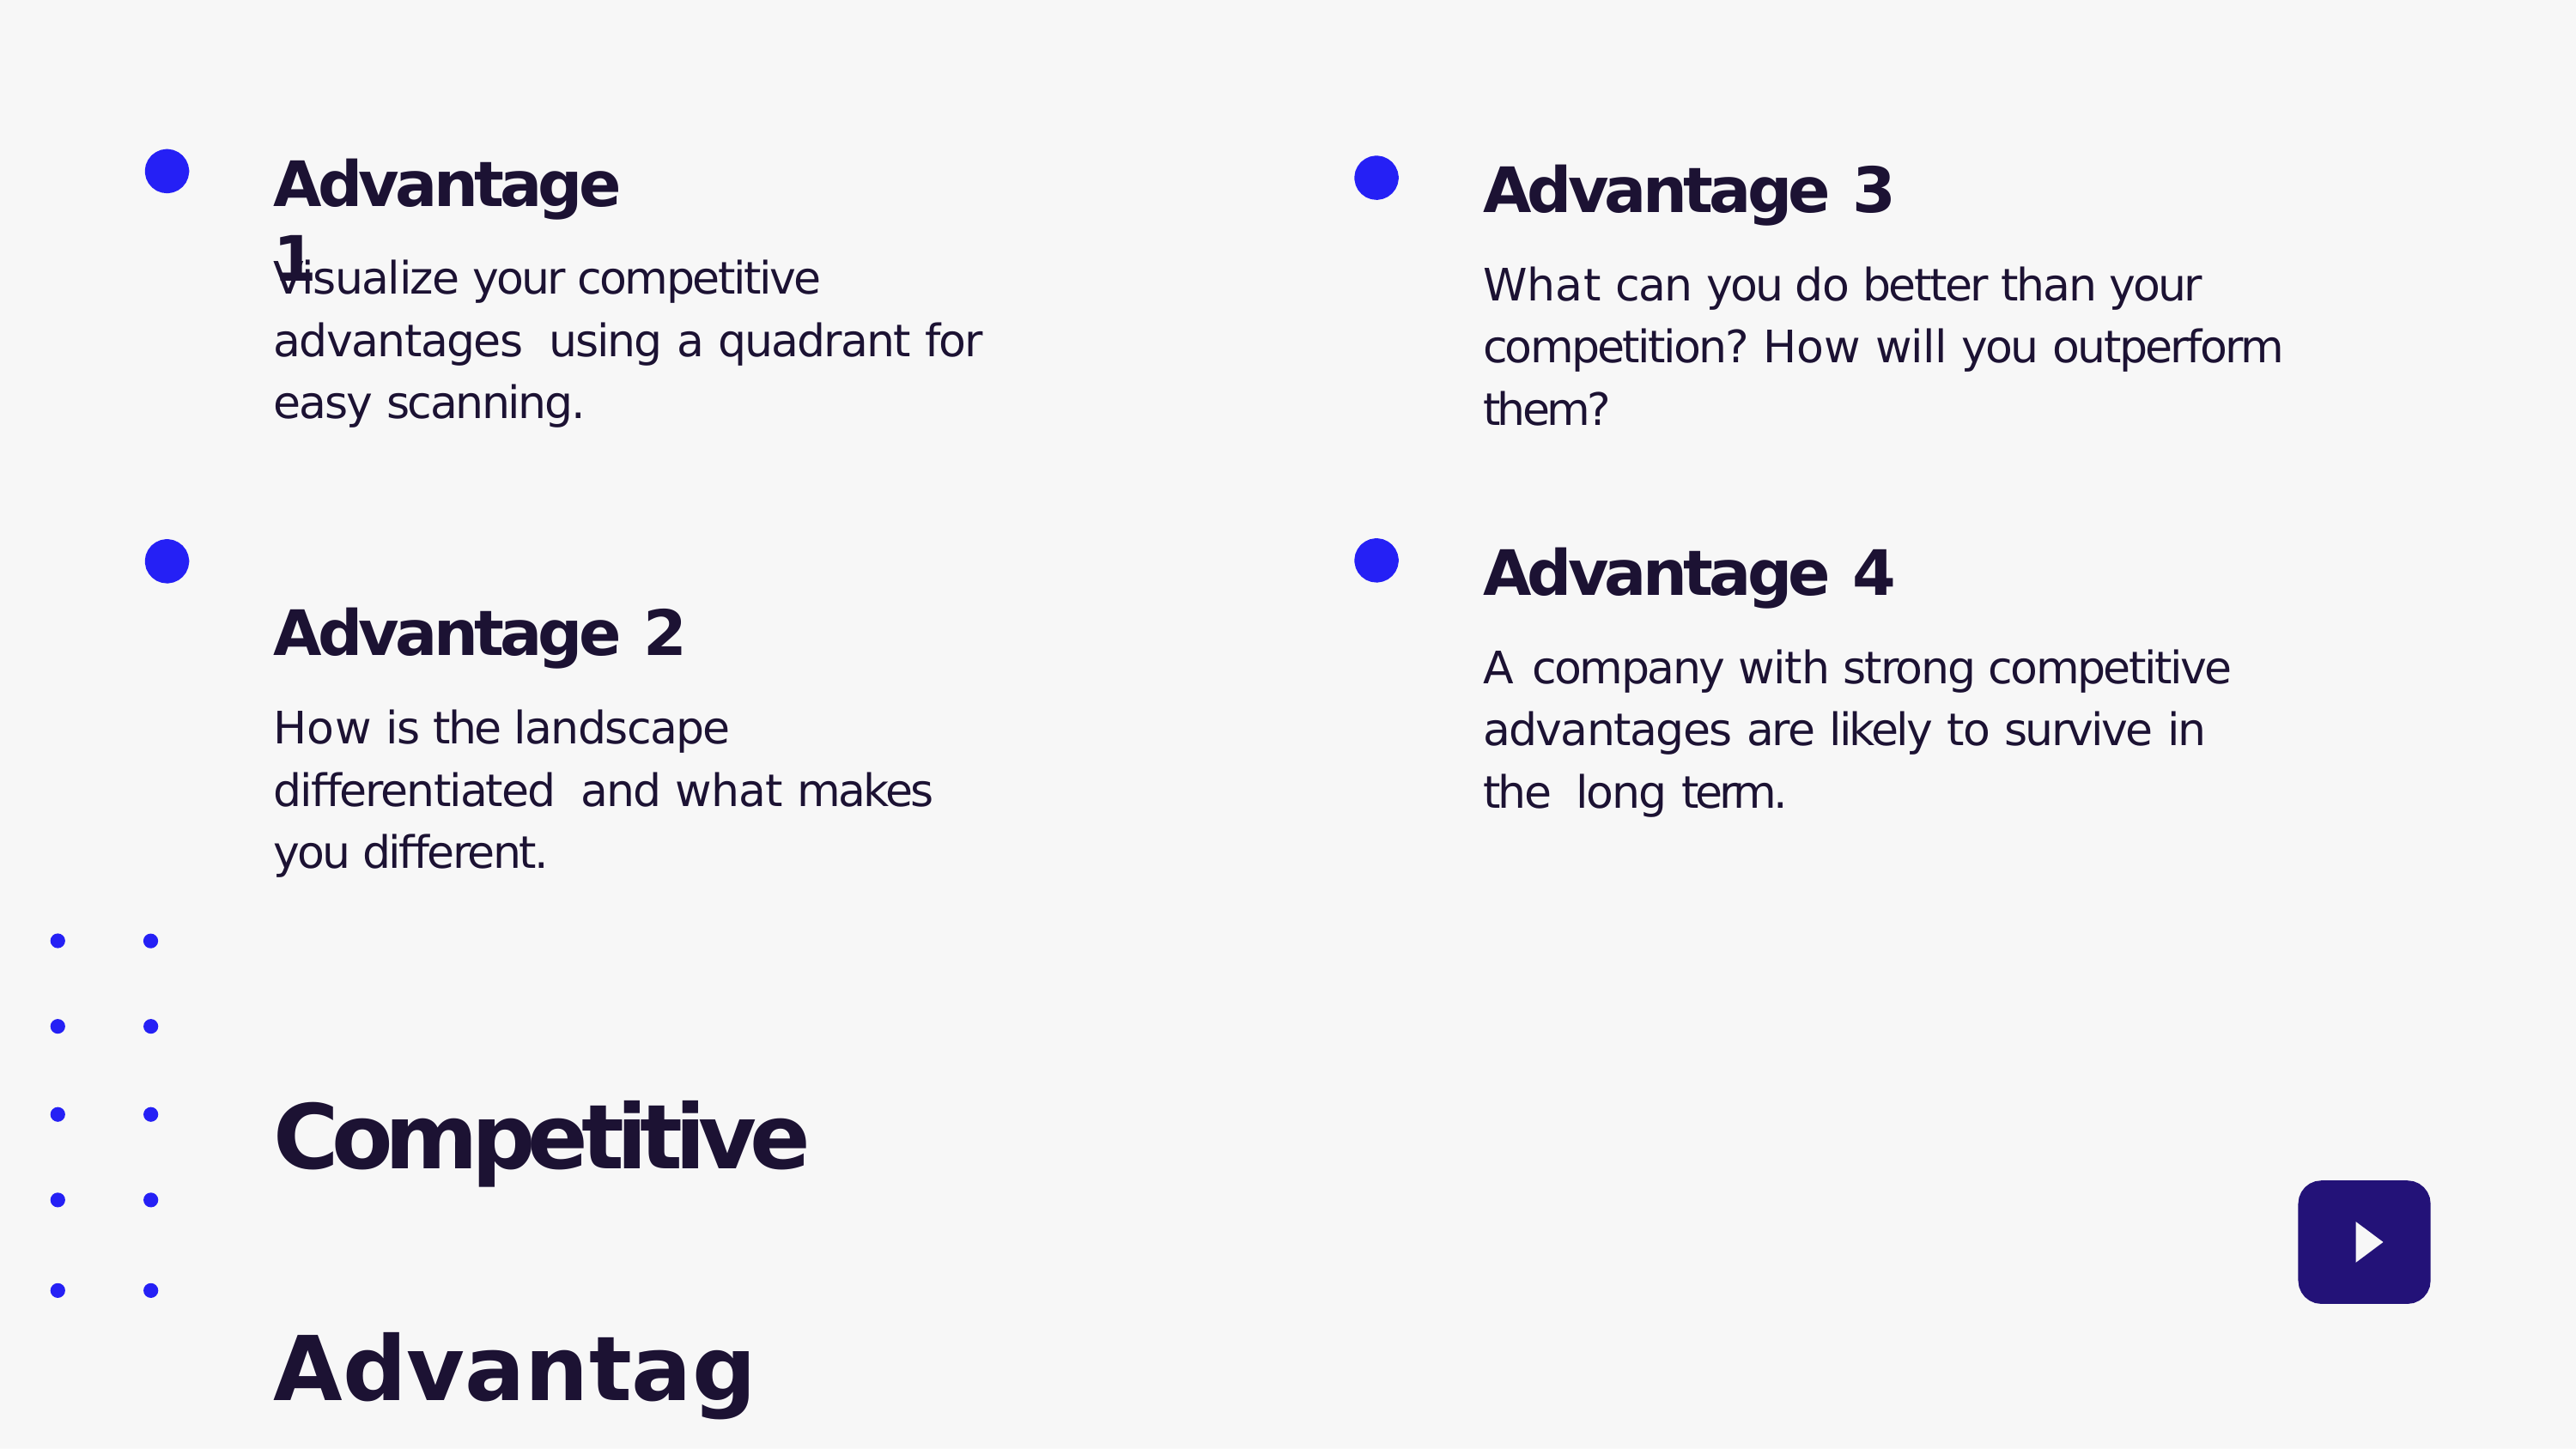

Advantage 3
What can you do better than your  competition? How will you outperform them?
# Advantage 1

Visualize your competitive advantages  using a quadrant for easy scanning.

Advantage 2
How is the landscape differentiated  and what makes you different.
Advantage 4
A company with strong competitive  advantages are likely to survive in the  long term.

Competitive  Advantages